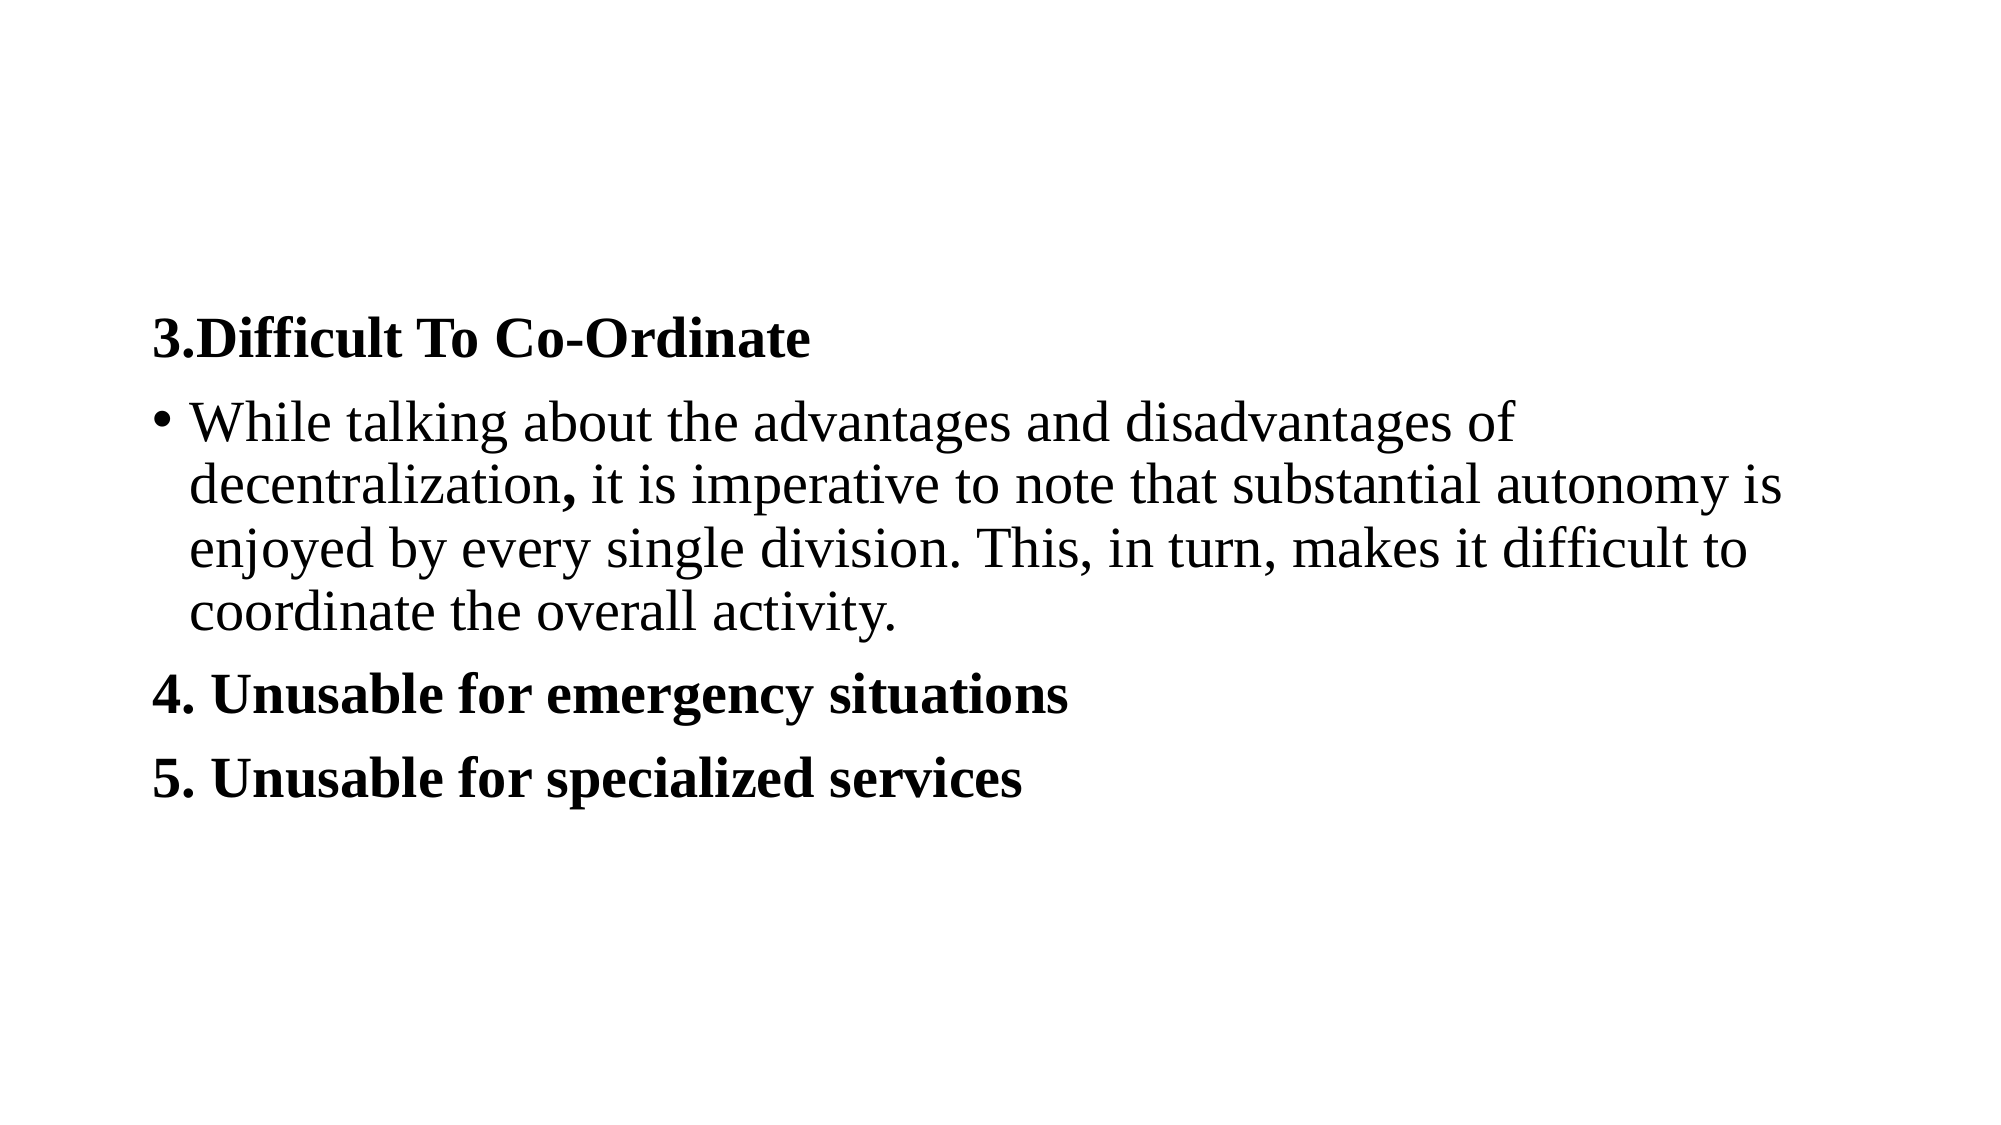

#
3.Difficult To Co-Ordinate
While talking about the advantages and disadvantages of decentralization, it is imperative to note that substantial autonomy is enjoyed by every single division. This, in turn, makes it difficult to coordinate the overall activity.
4. Unusable for emergency situations
5. Unusable for specialized services